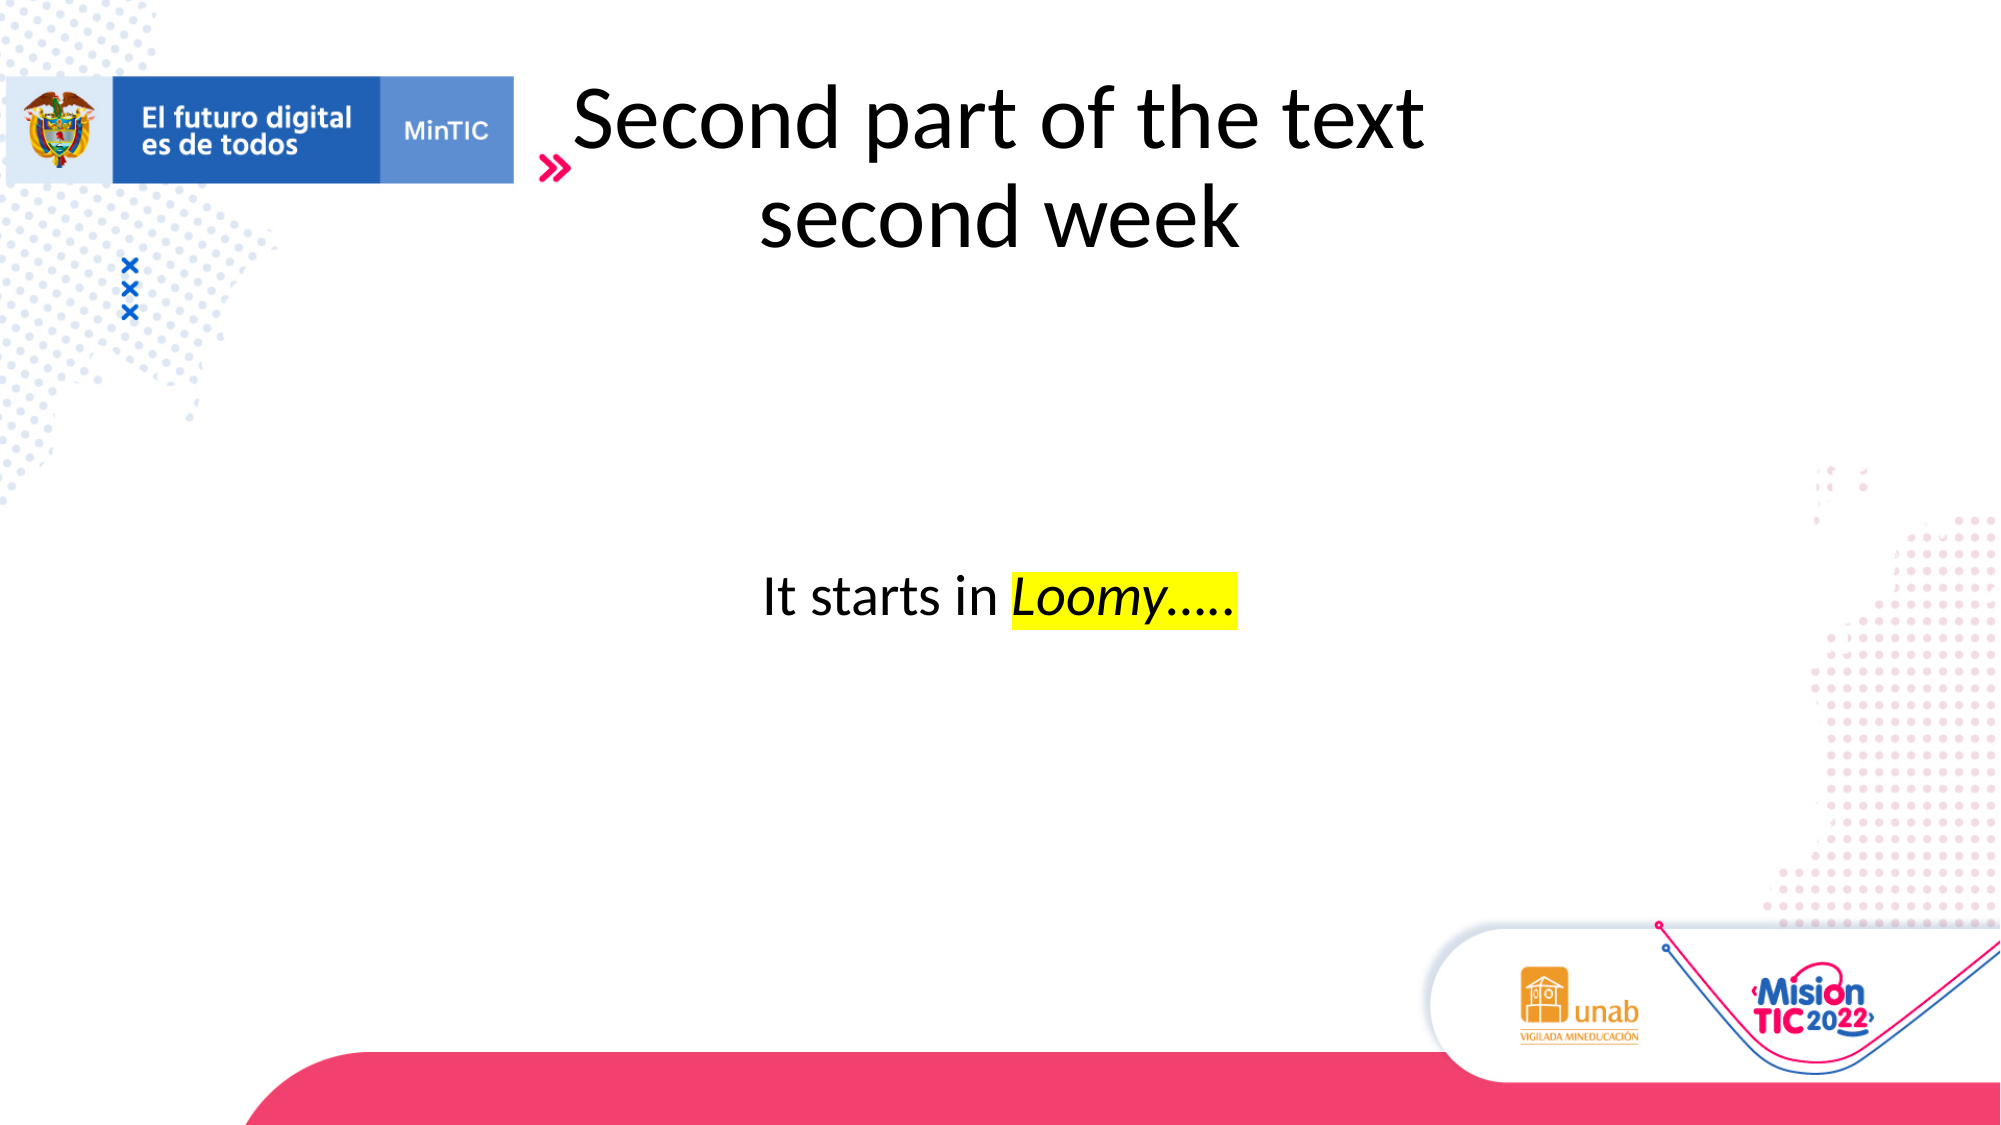

# Second part of the text second week

It starts in Loomy…..